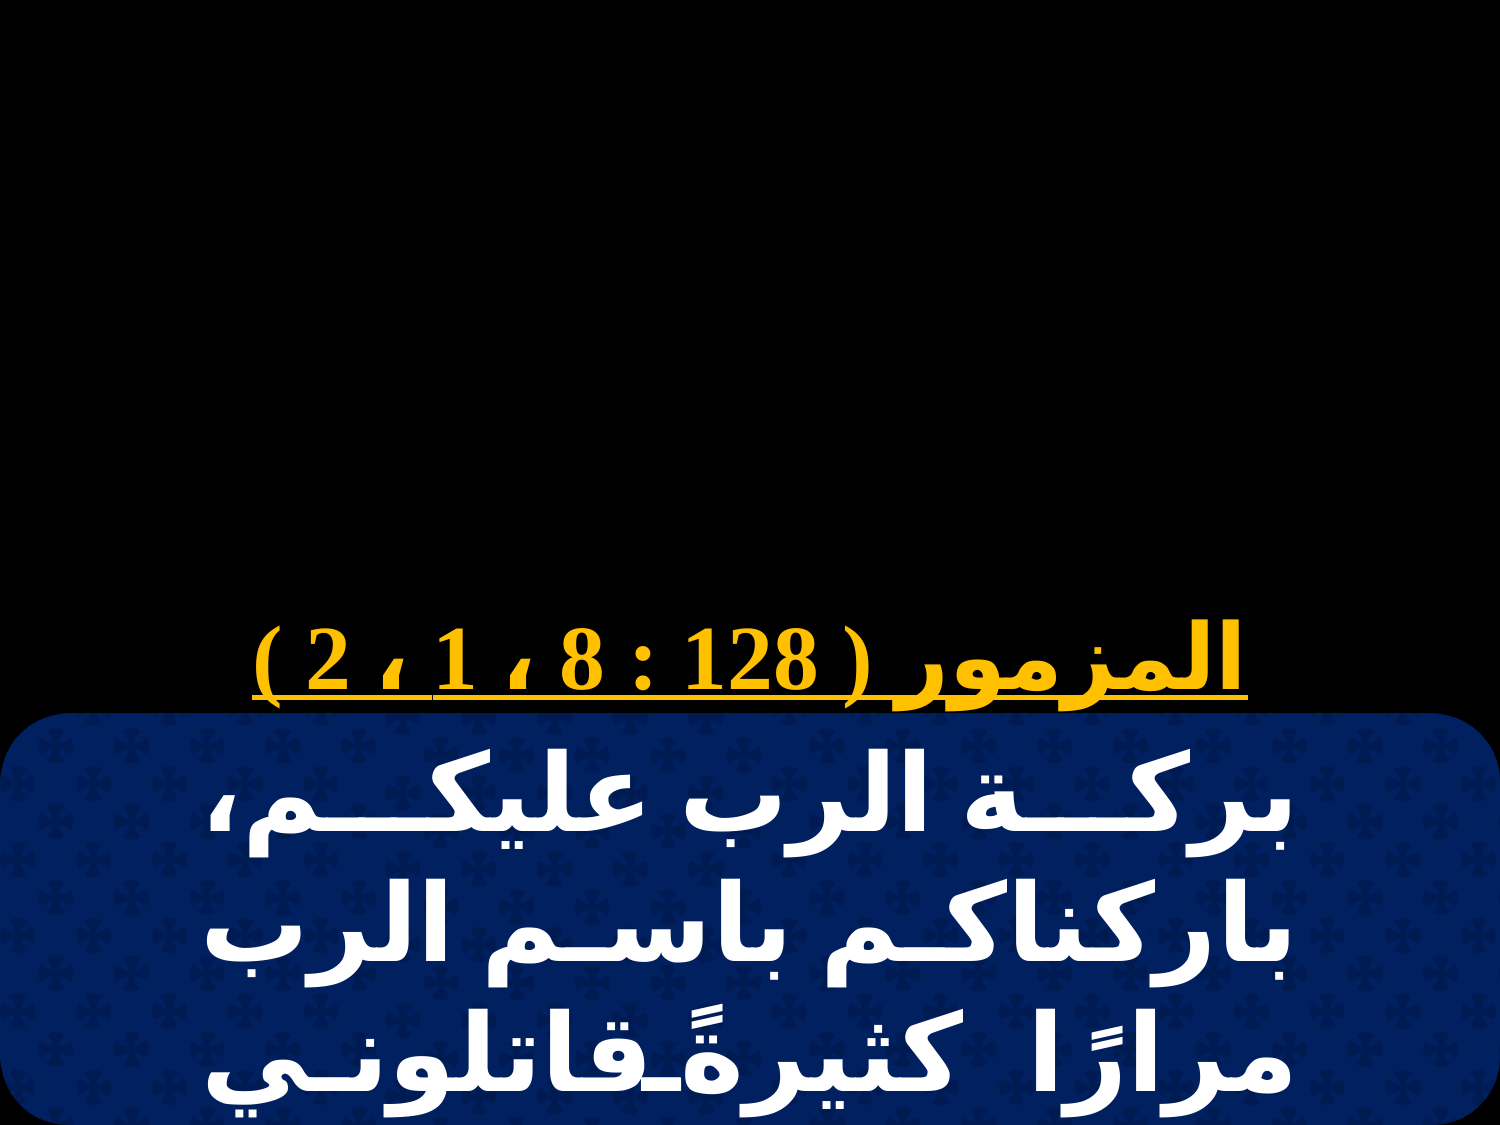

المزمور ( 128 : 8 ، 1 ، 2 )
بركة الرب عليكم، باركناكم باسم الرب مرارًا كثيرةً قاتلوني منذ شبابي، وإنهم لم يقدروا علي.